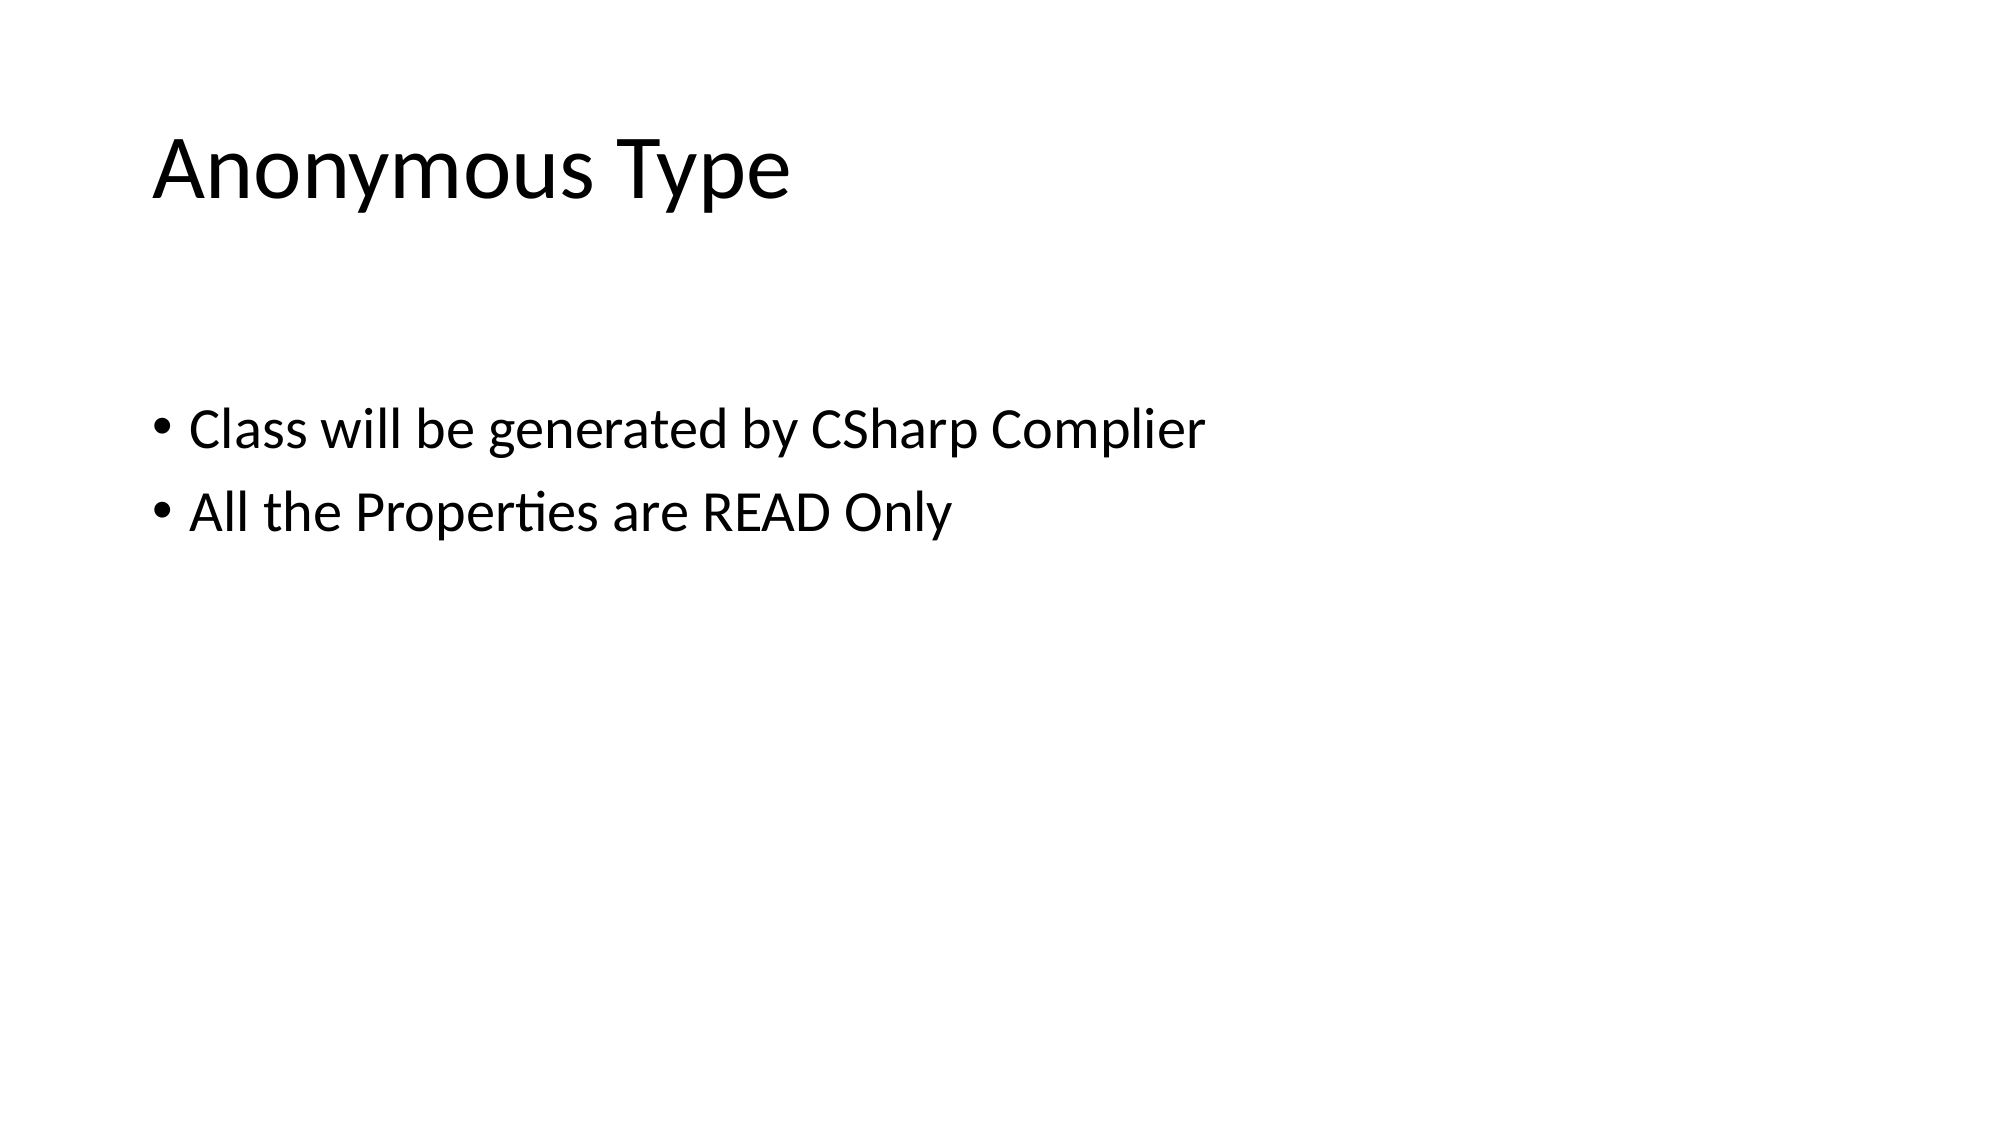

# Anonymous Type

Class will be generated by CSharp Complier
All the Properties are READ Only